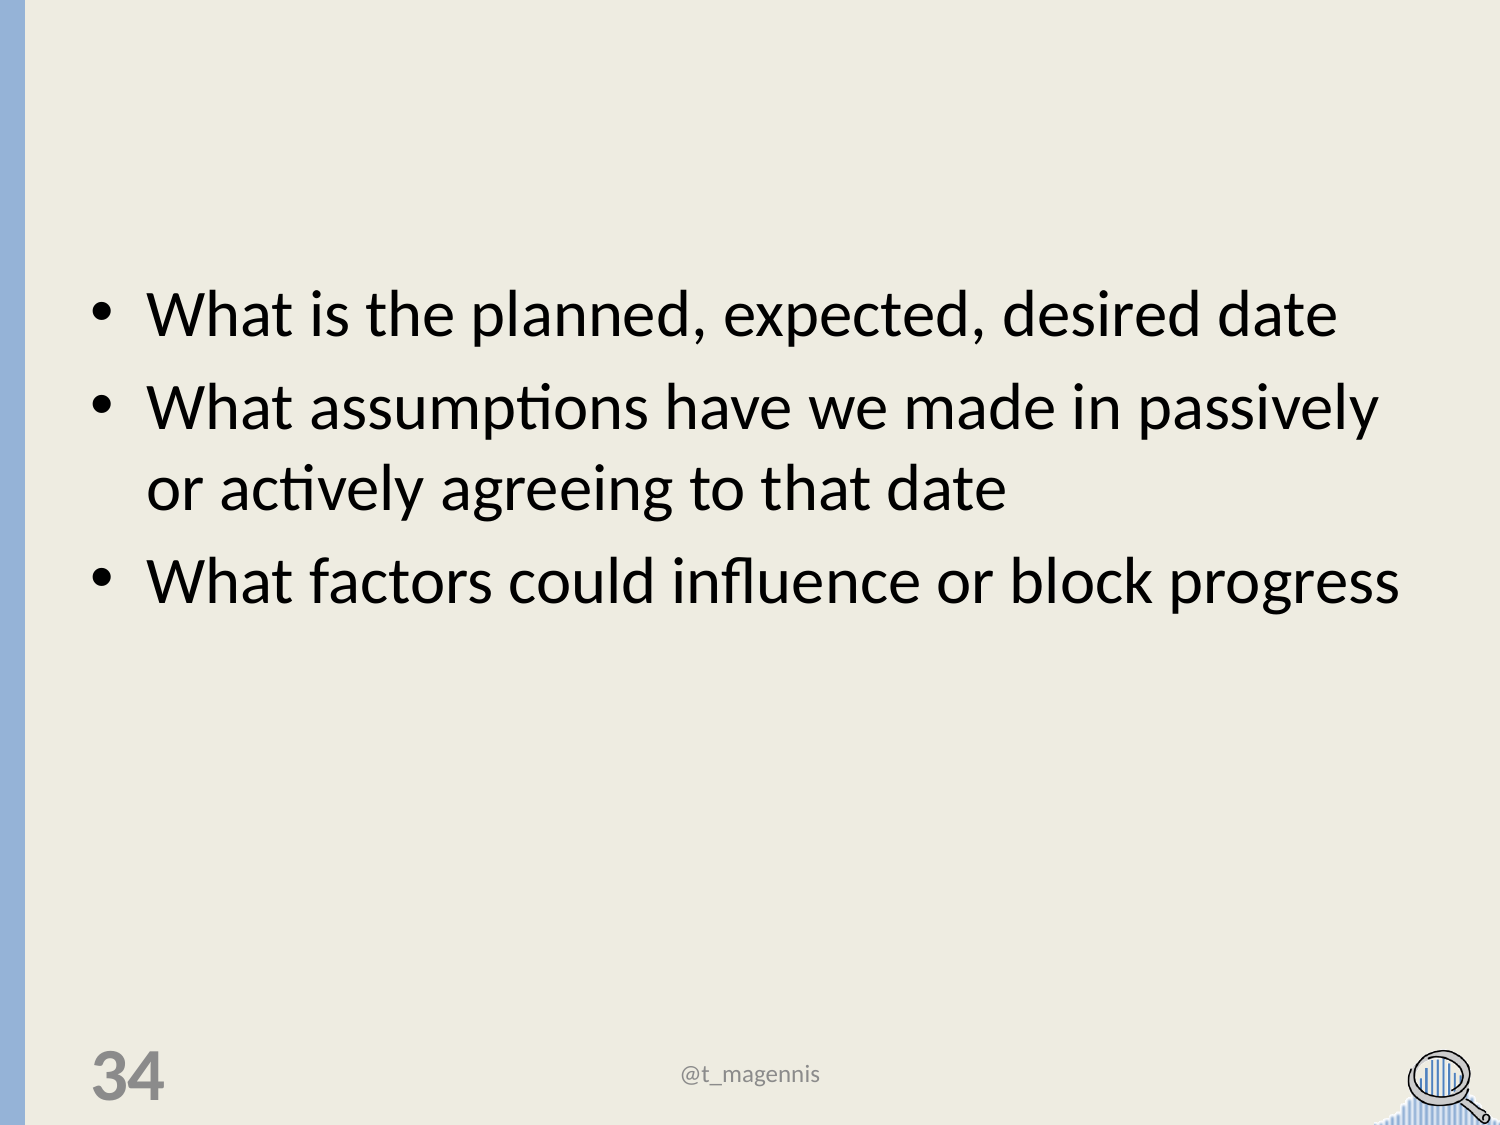

#
What is the planned, expected, desired date
What assumptions have we made in passively or actively agreeing to that date
What factors could influence or block progress
34
@t_magennis